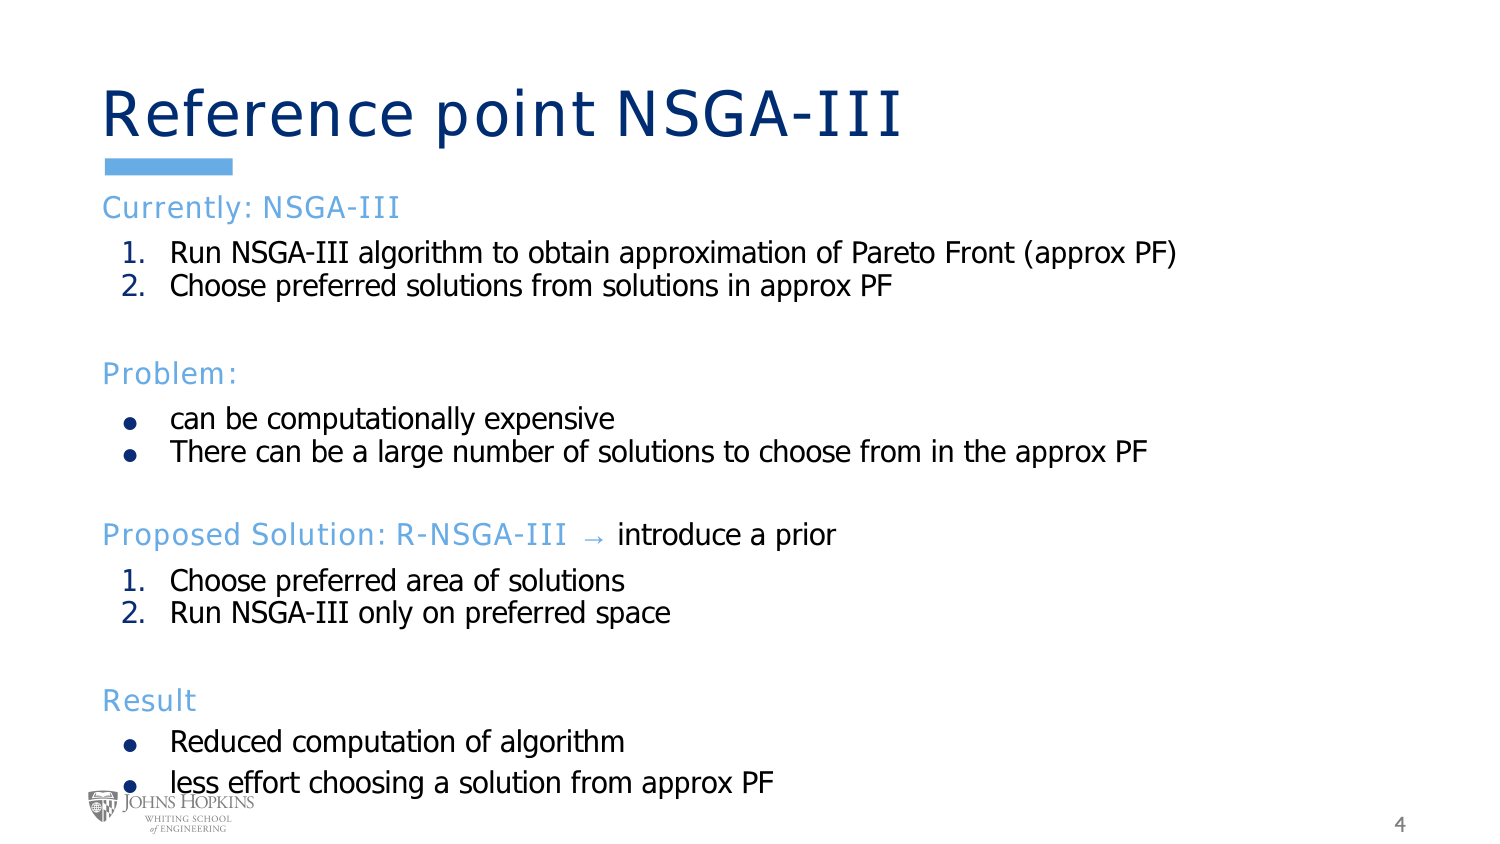

# Reference point NSGA-III
Currently: NSGA-III
Run NSGA-III algorithm to obtain approximation of Pareto Front (approx PF)
Choose preferred solutions from solutions in approx PF

Problem:
can be computationally expensive
There can be a large number of solutions to choose from in the approx PF

Proposed Solution: R-NSGA-III → introduce a prior
Choose preferred area of solutions
Run NSGA-III only on preferred space

Result
Reduced computation of algorithm
less effort choosing a solution from approx PF